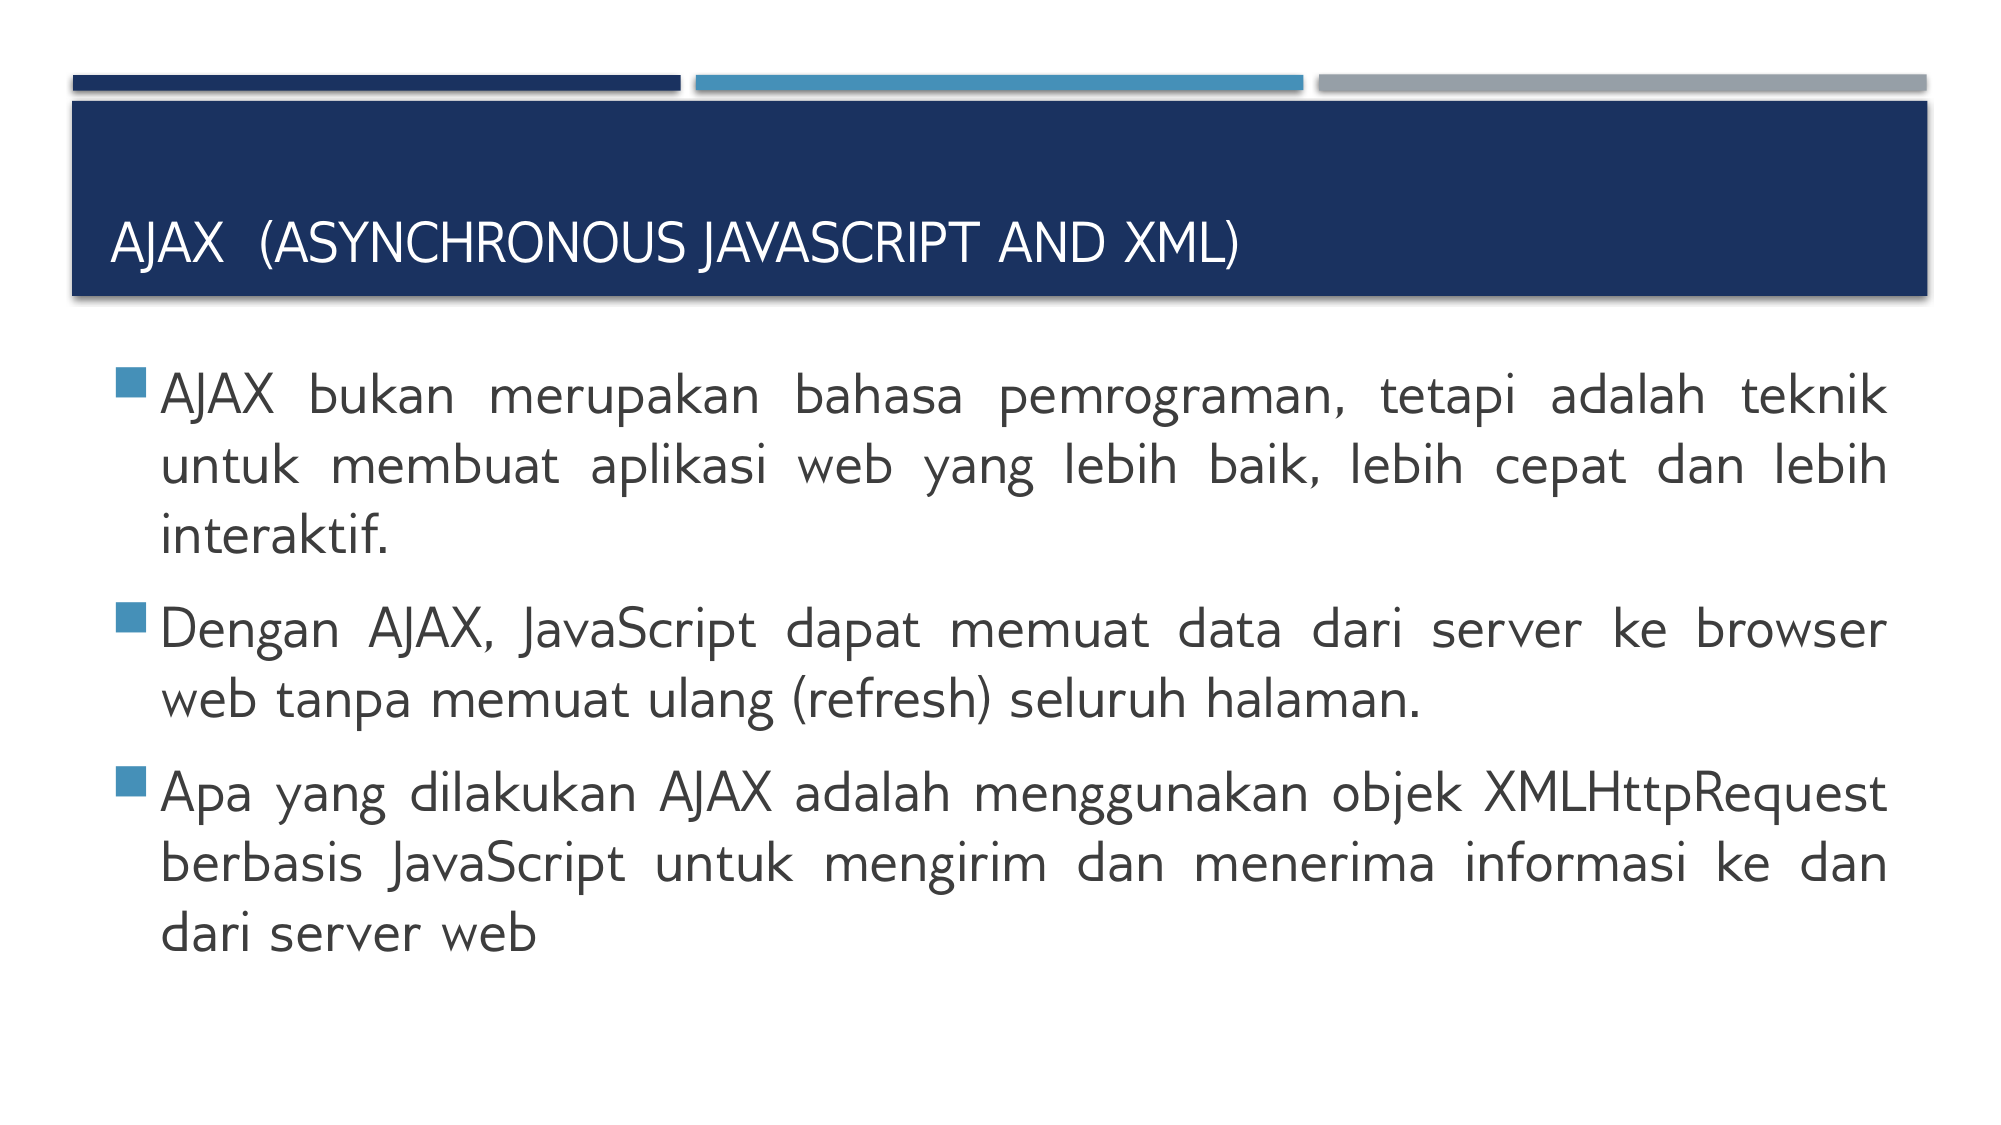

# AJAX  (asynchronous javascript and xml)
AJAX bukan merupakan bahasa pemrograman, tetapi adalah teknik untuk membuat aplikasi web yang lebih baik, lebih cepat dan lebih interaktif.
Dengan AJAX, JavaScript dapat memuat data dari server ke browser web tanpa memuat ulang (refresh) seluruh halaman.
Apa yang dilakukan AJAX adalah menggunakan objek XMLHttpRequest berbasis JavaScript untuk mengirim dan menerima informasi ke dan dari server web